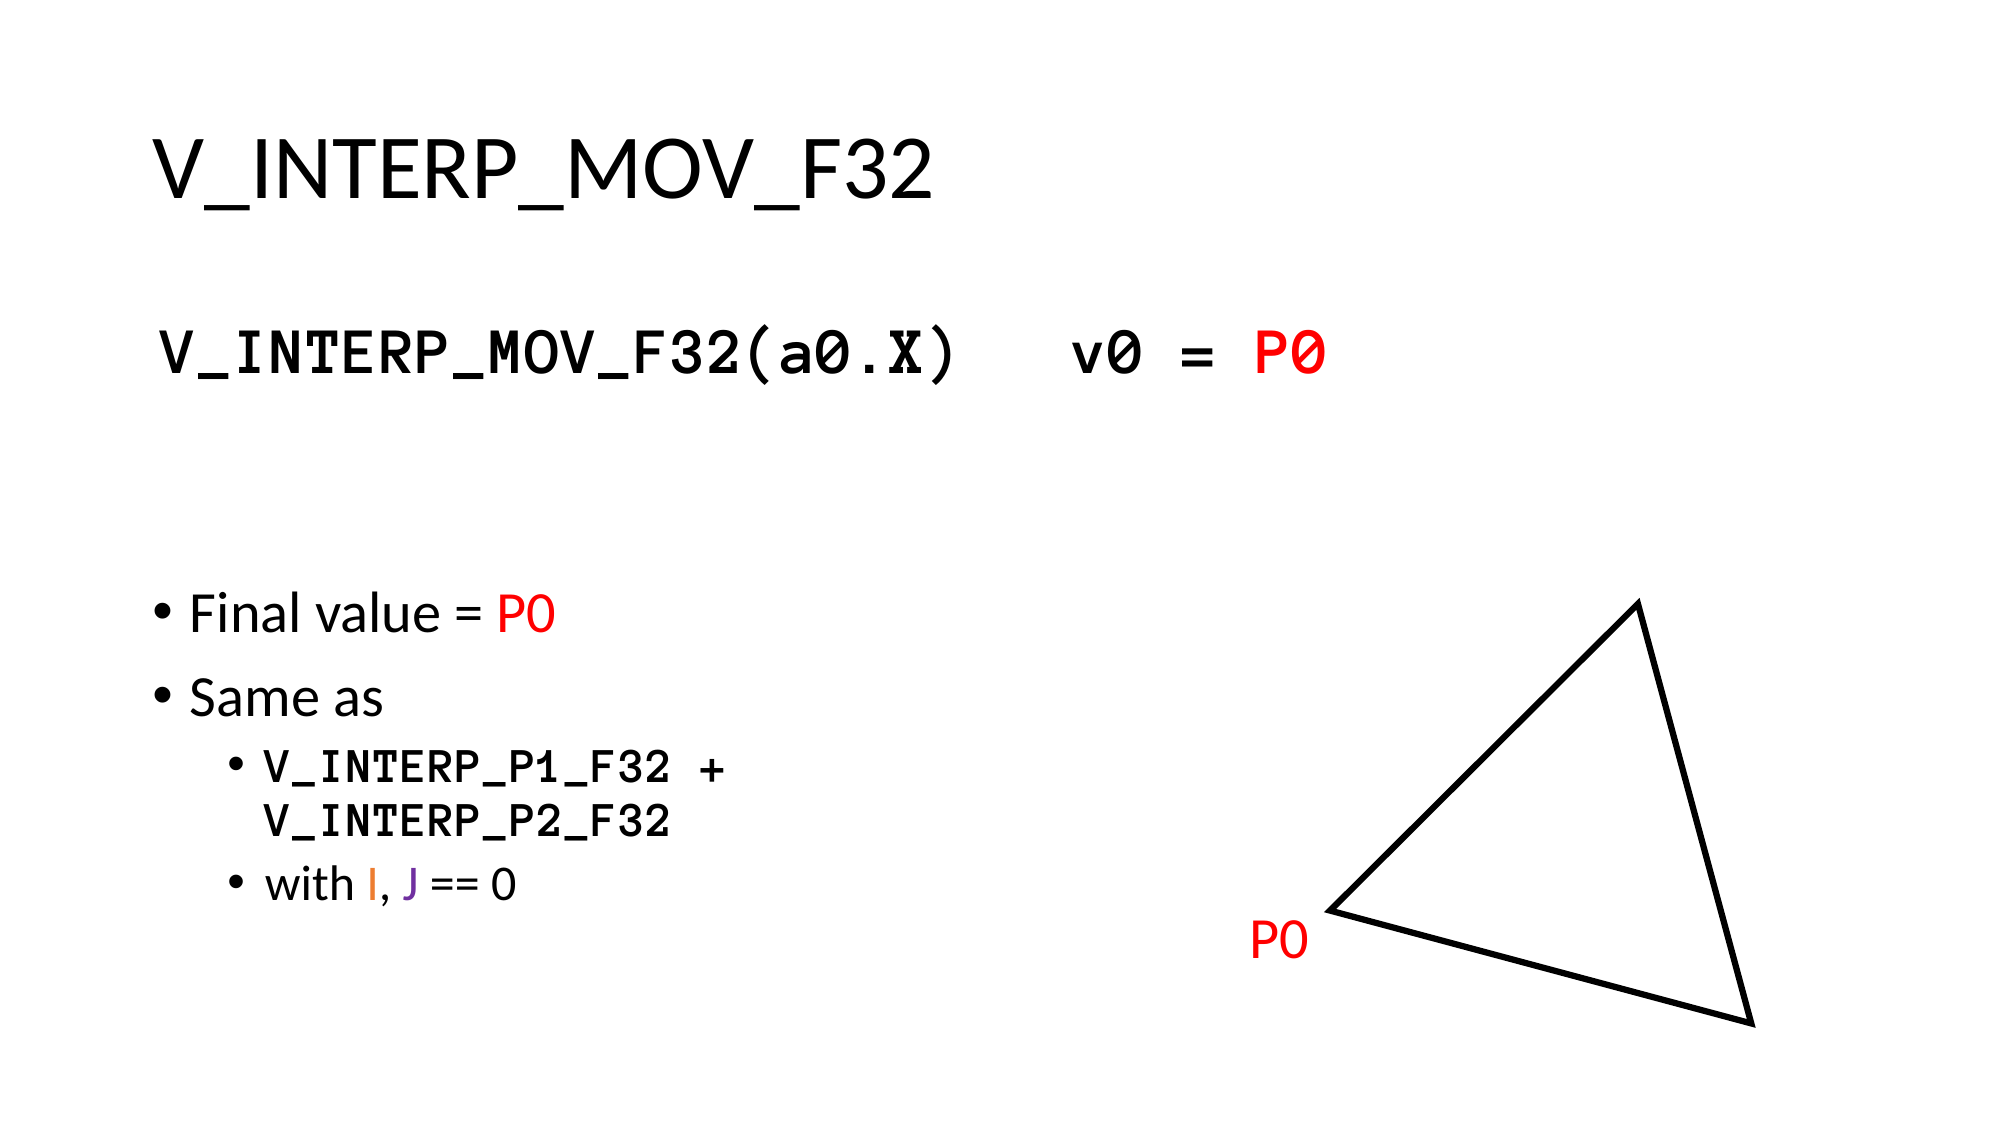

# V_INTERP_MOV_F32
V_INTERP_MOV_F32(a0.X)   v0 = P0
Final value = P0
Same as
V_INTERP_P1_F32 + V_INTERP_P2_F32
with I, J == 0

P0